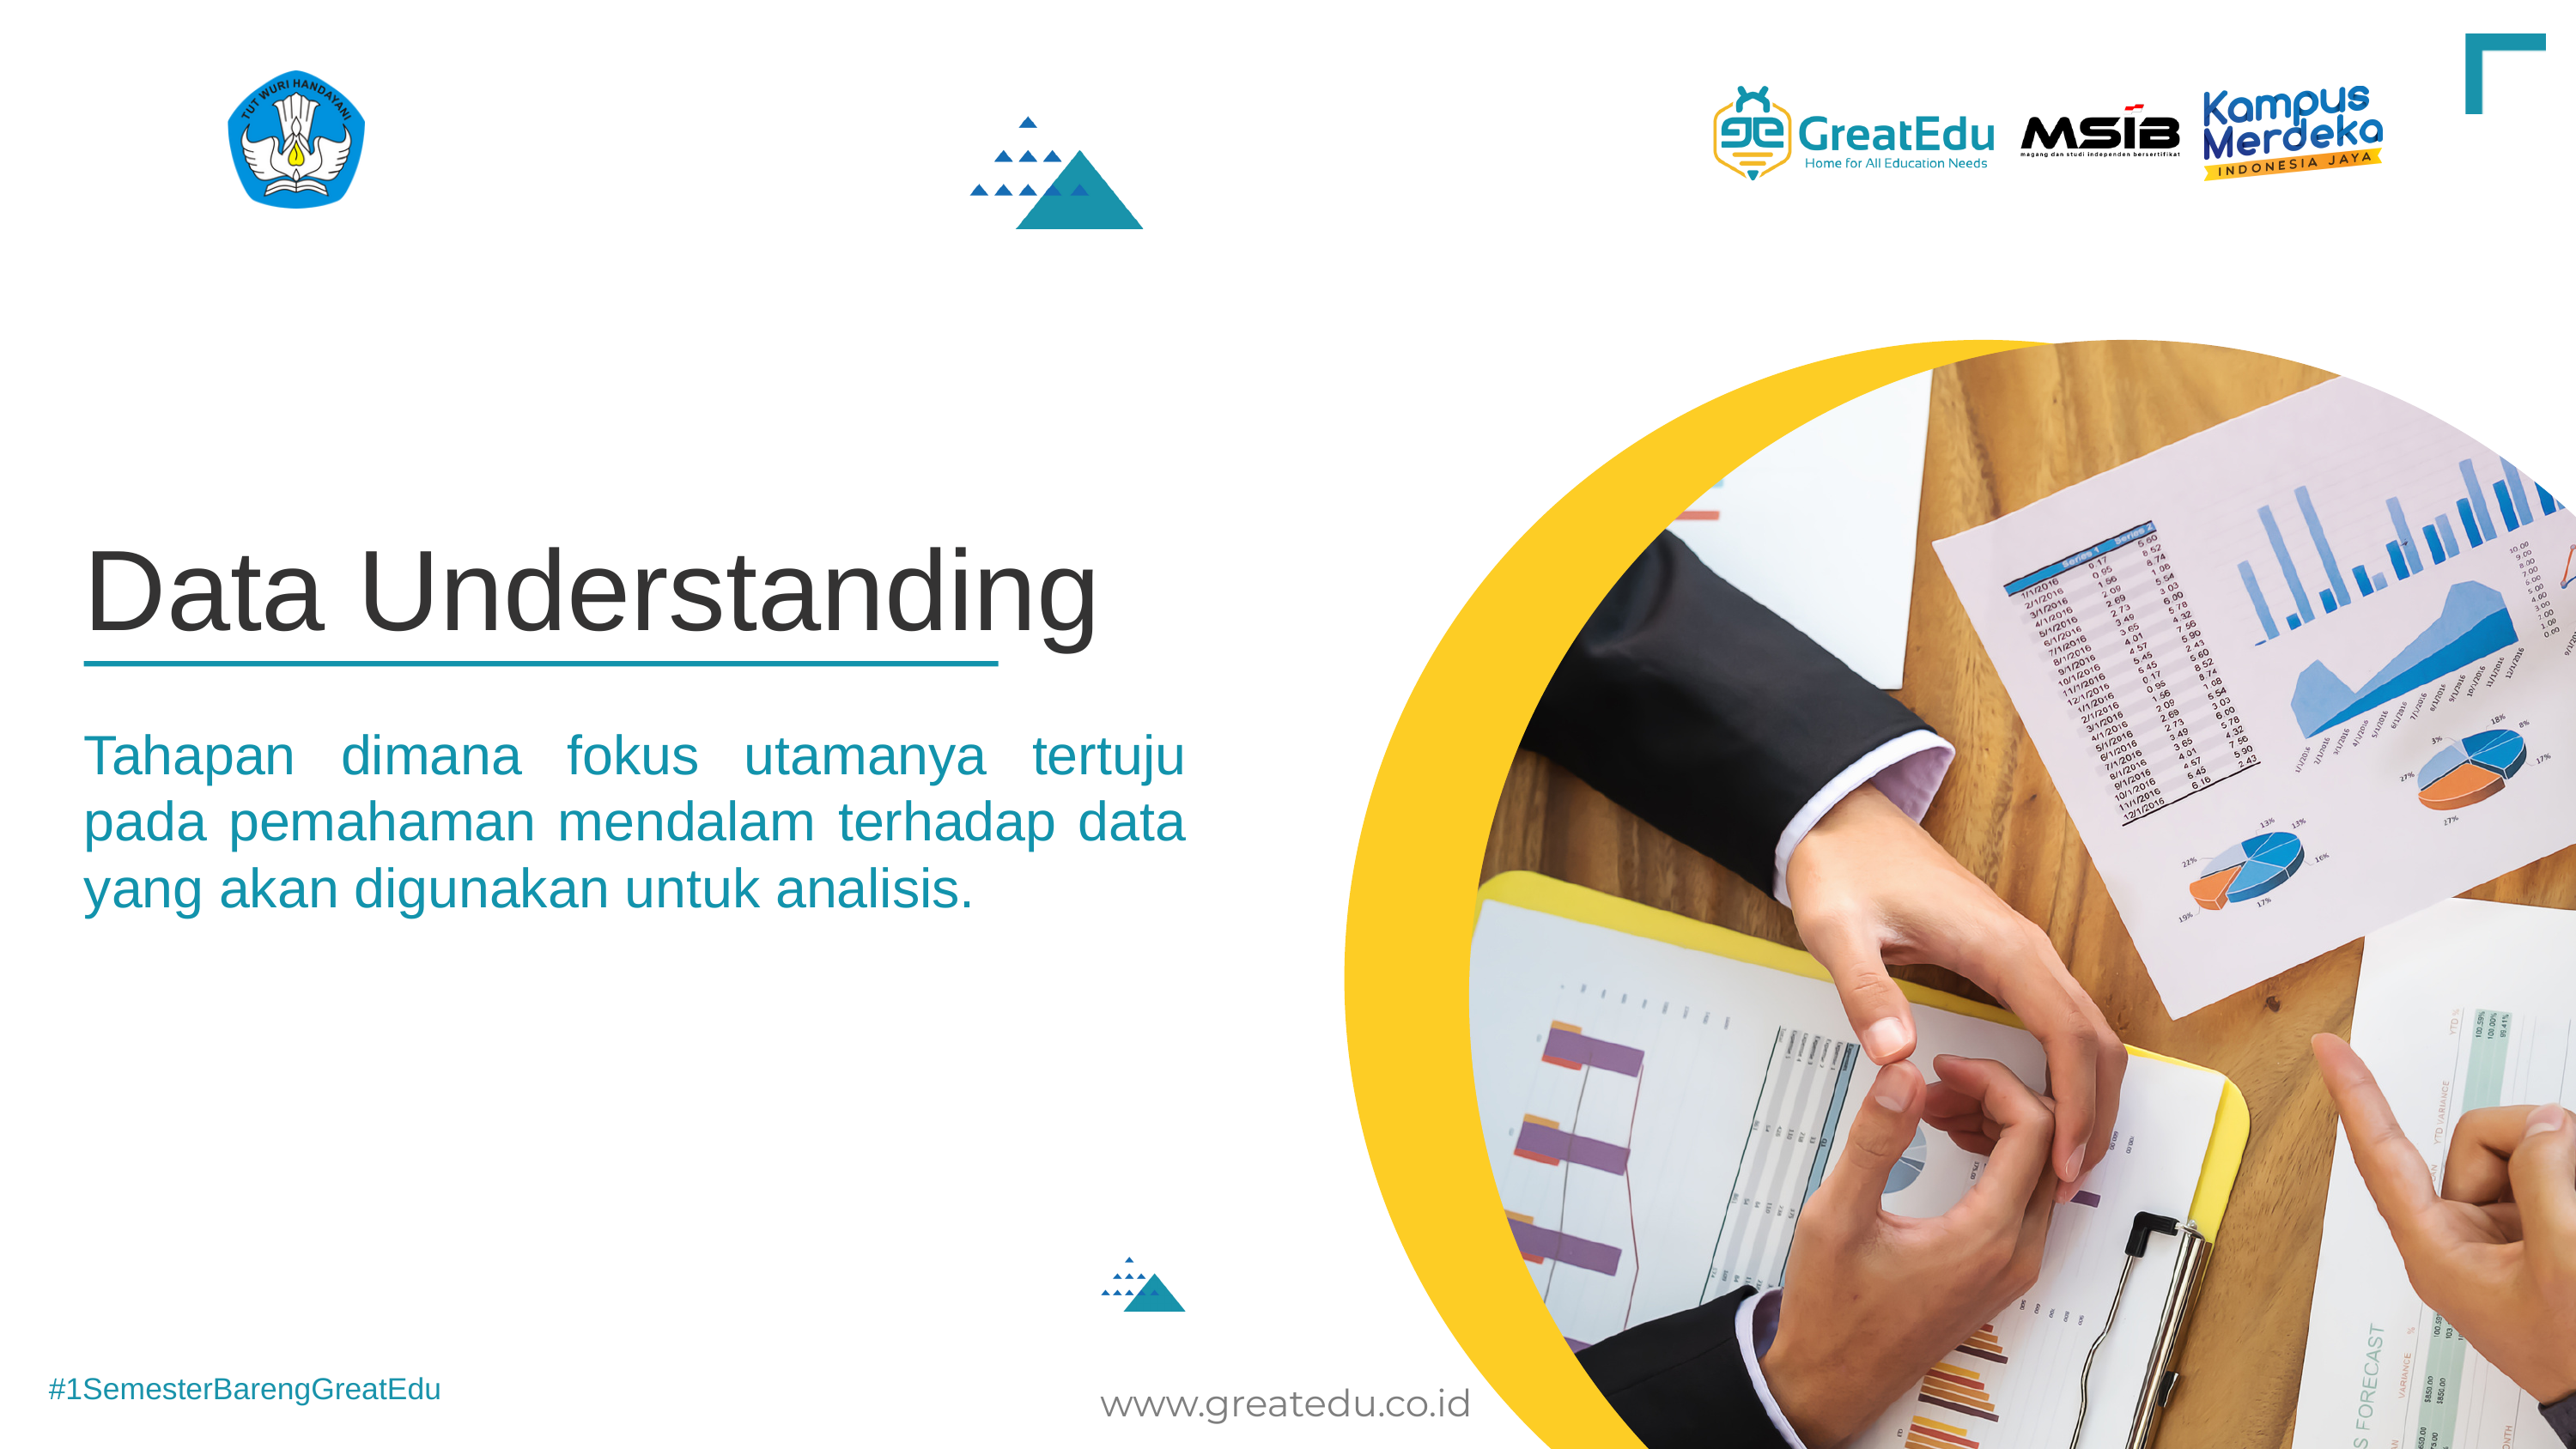

Data Understanding

Tahapan dimana fokus utamanya tertuju pada pemahaman mendalam terhadap data yang akan digunakan untuk analisis.

www.greatedu.co.id
SIB Cycle 5 |Data Analyst
#1SemesterBarengGreatEdu